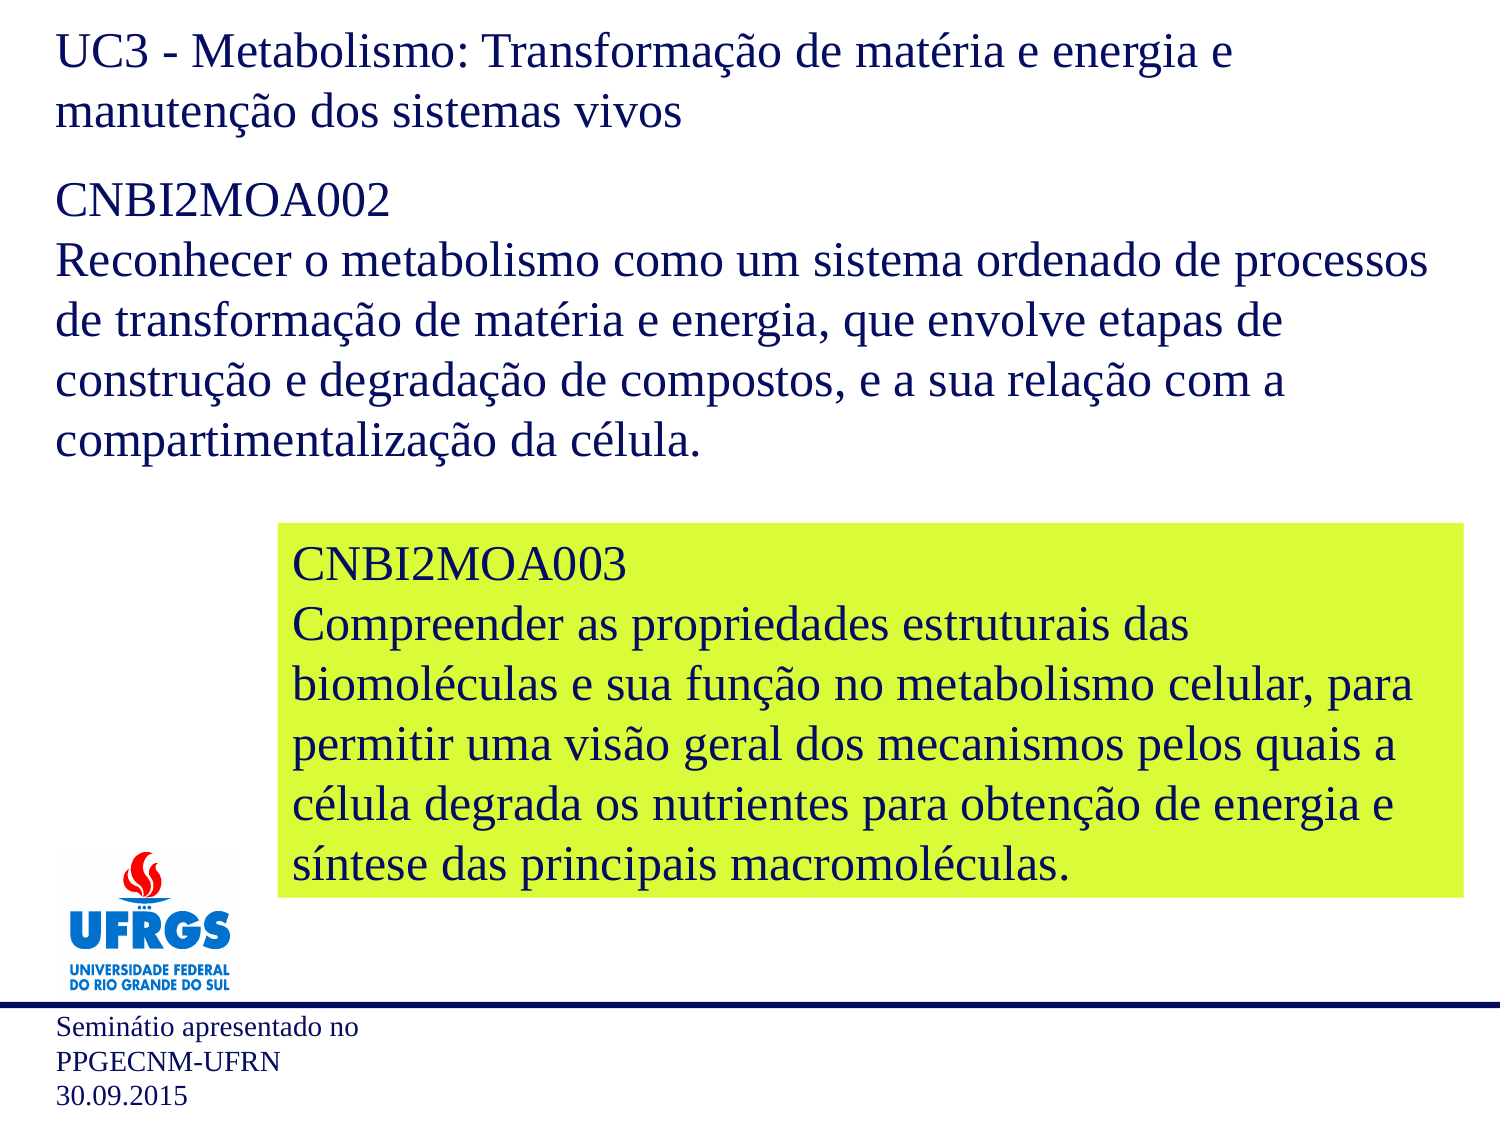

UC3 - Metabolismo: Transformação de matéria e energia e manutenção dos sistemas vivos

CNBI2MOA002
Reconhecer o metabolismo como um sistema ordenado de processos de transformação de matéria e energia, que envolve etapas de construção e degradação de compostos, e a sua relação com a compartimentalização da célula.
CNBI2MOA003
Compreender as propriedades estruturais das biomoléculas e sua função no metabolismo celular, para permitir uma visão geral dos mecanismos pelos quais a célula degrada os nutrientes para obtenção de energia e síntese das principais macromoléculas.